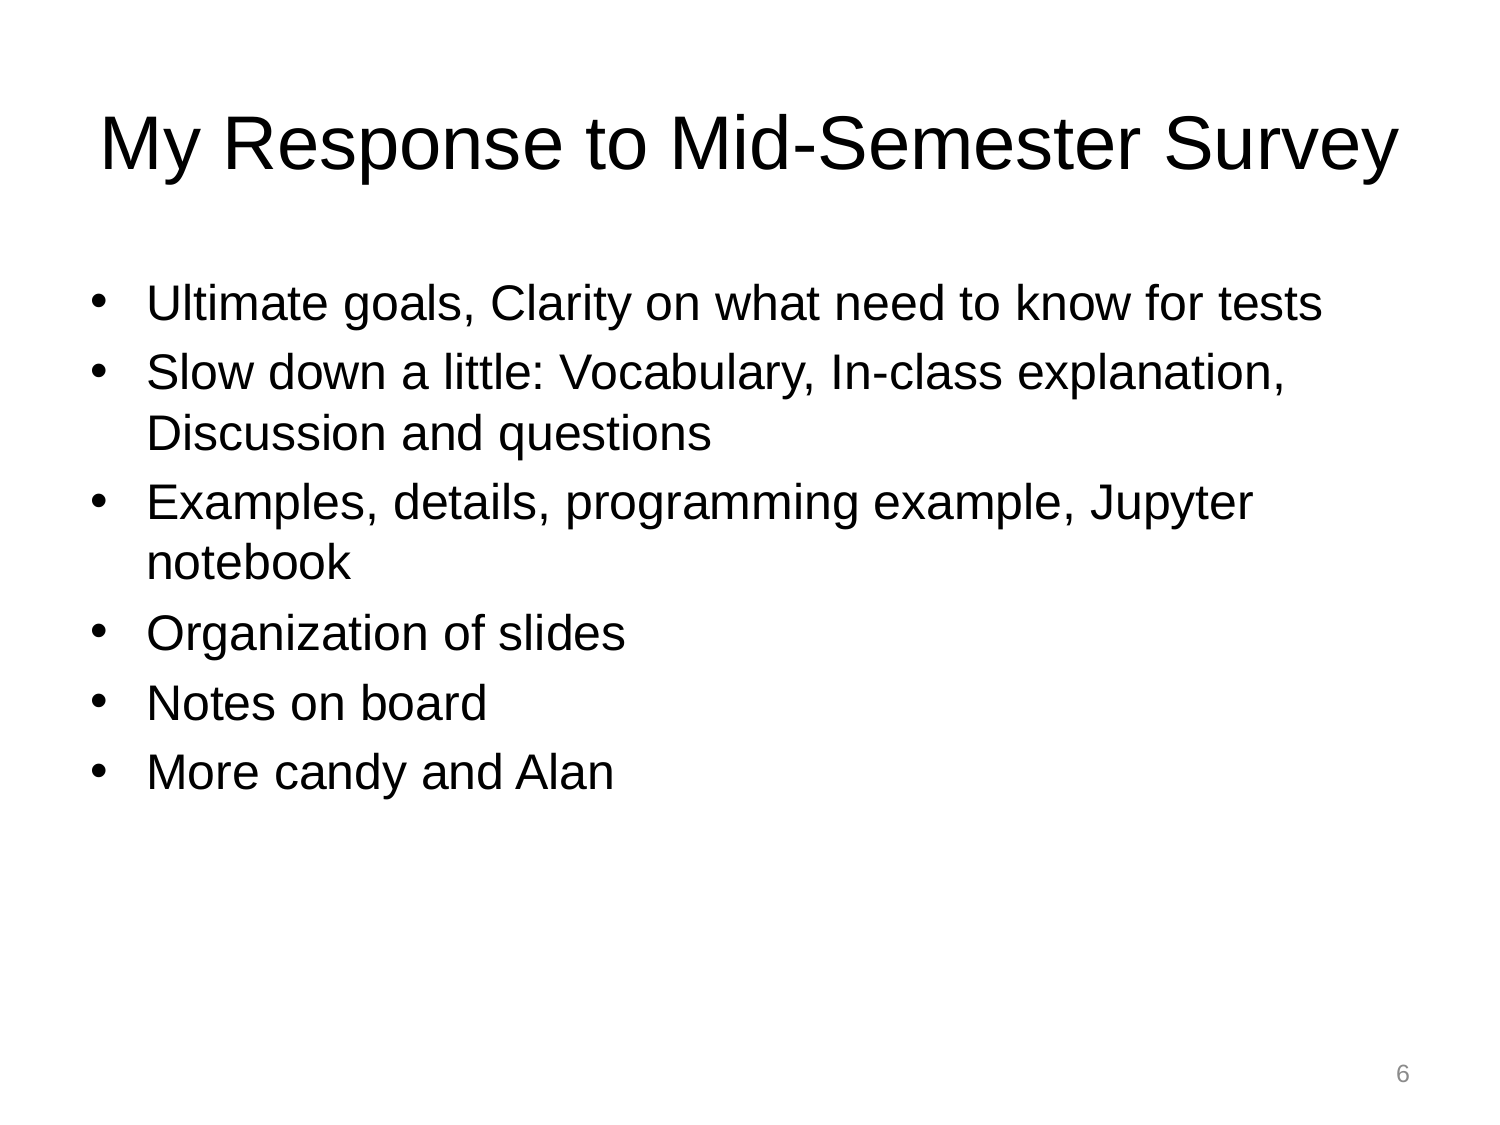

# My Response to Mid-Semester Survey
Ultimate goals, Clarity on what need to know for tests
Slow down a little: Vocabulary, In-class explanation, Discussion and questions
Examples, details, programming example, Jupyter notebook
Organization of slides
Notes on board
More candy and Alan

6